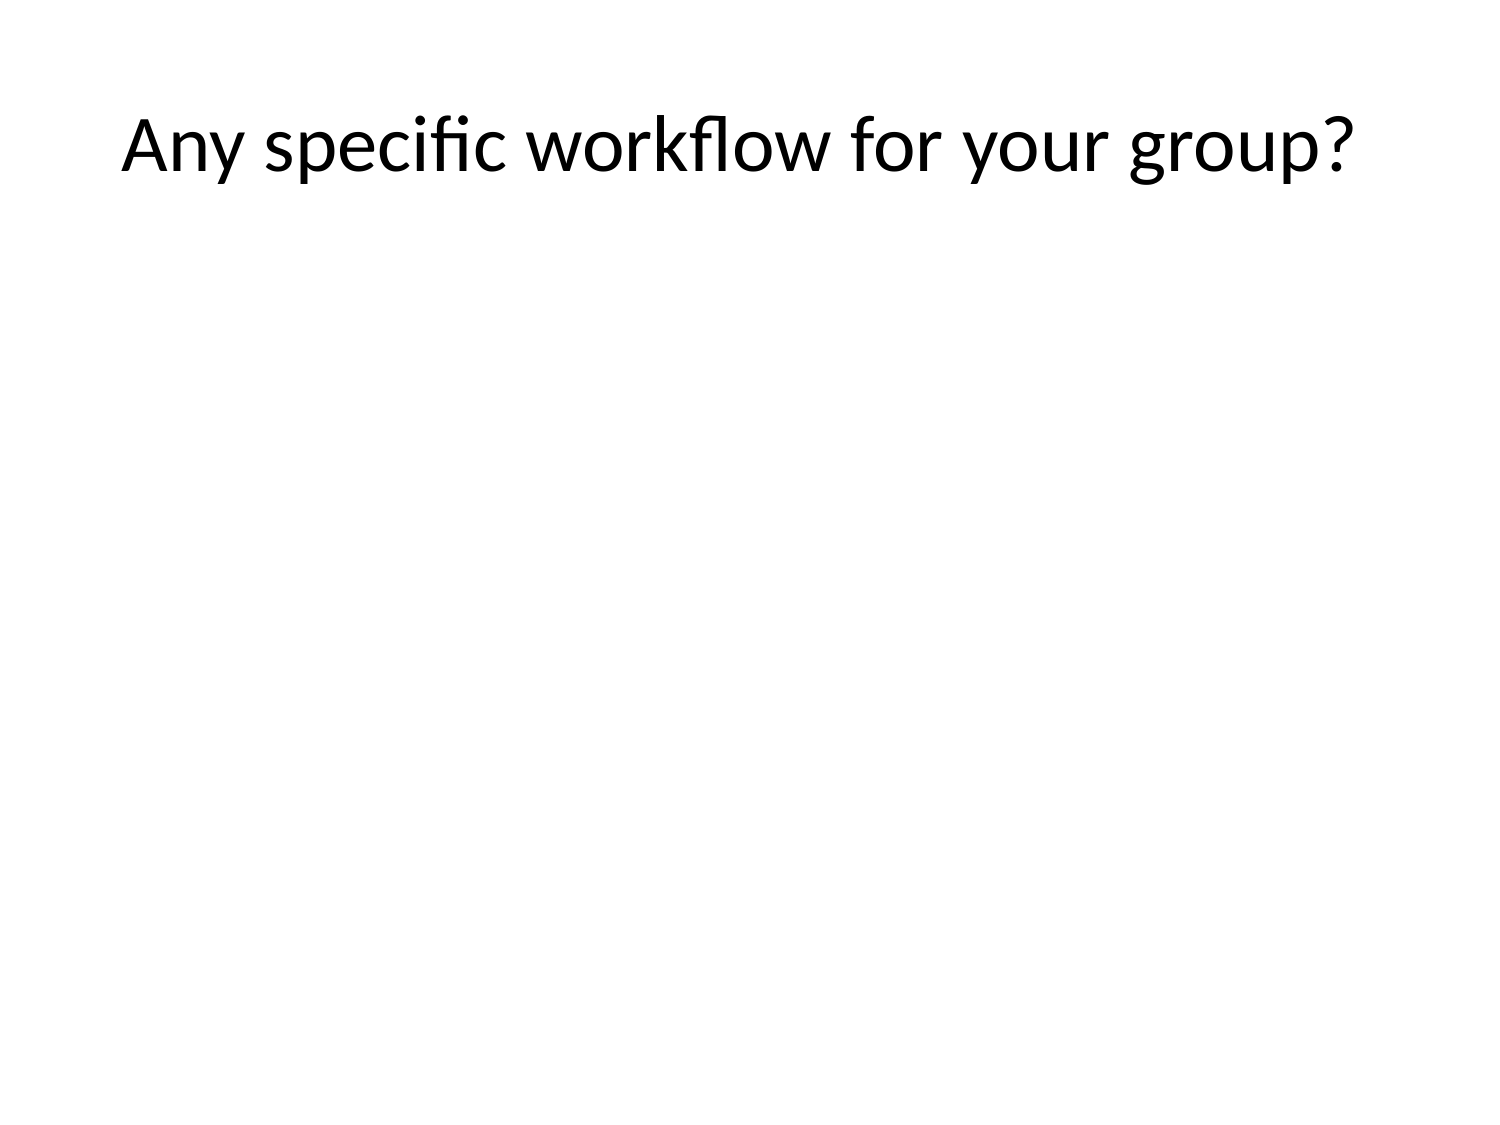

# Any specific workflow for your group?